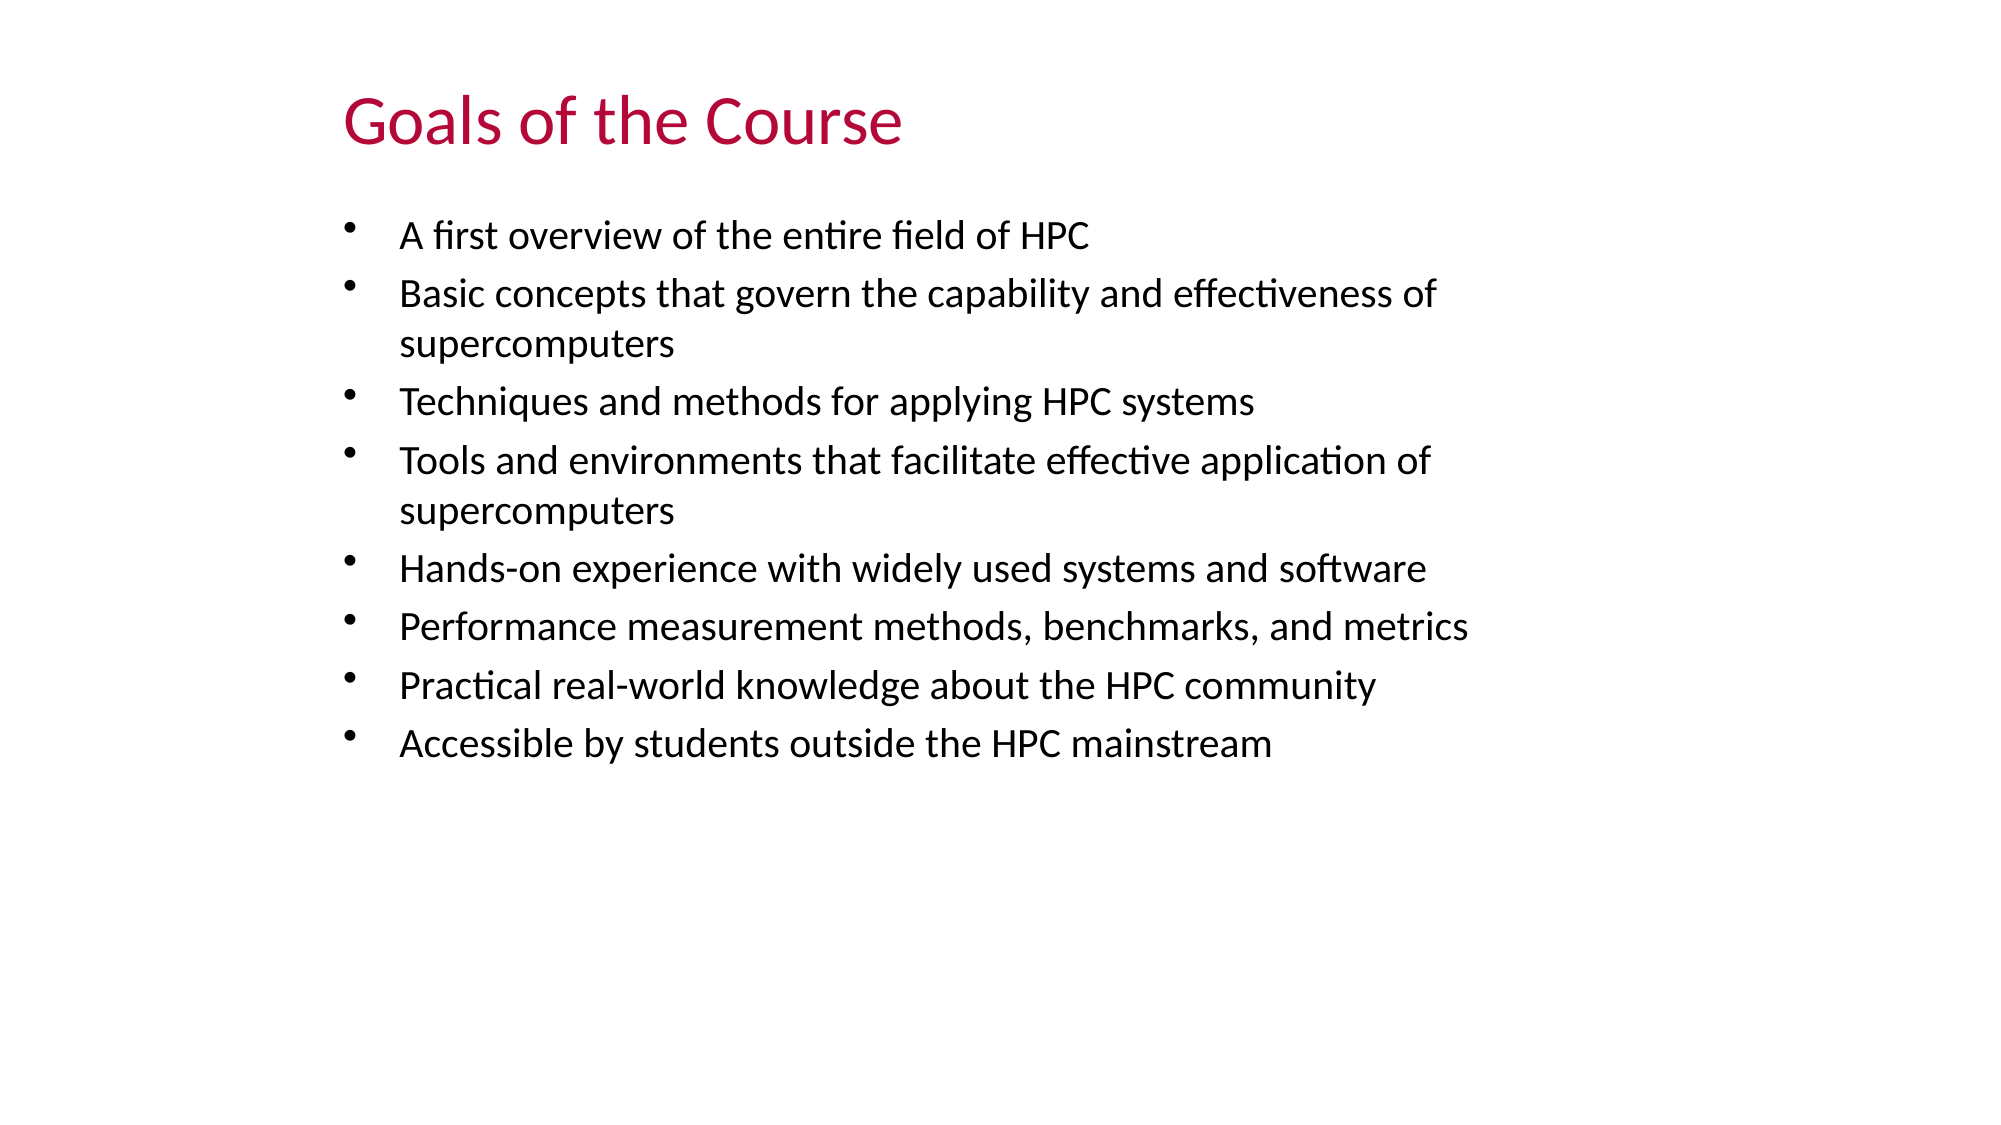

Goals of the Course
A first overview of the entire field of HPC
Basic concepts that govern the capability and effectiveness of supercomputers
Techniques and methods for applying HPC systems
Tools and environments that facilitate effective application of supercomputers
Hands-on experience with widely used systems and software
Performance measurement methods, benchmarks, and metrics
Practical real-world knowledge about the HPC community
Accessible by students outside the HPC mainstream